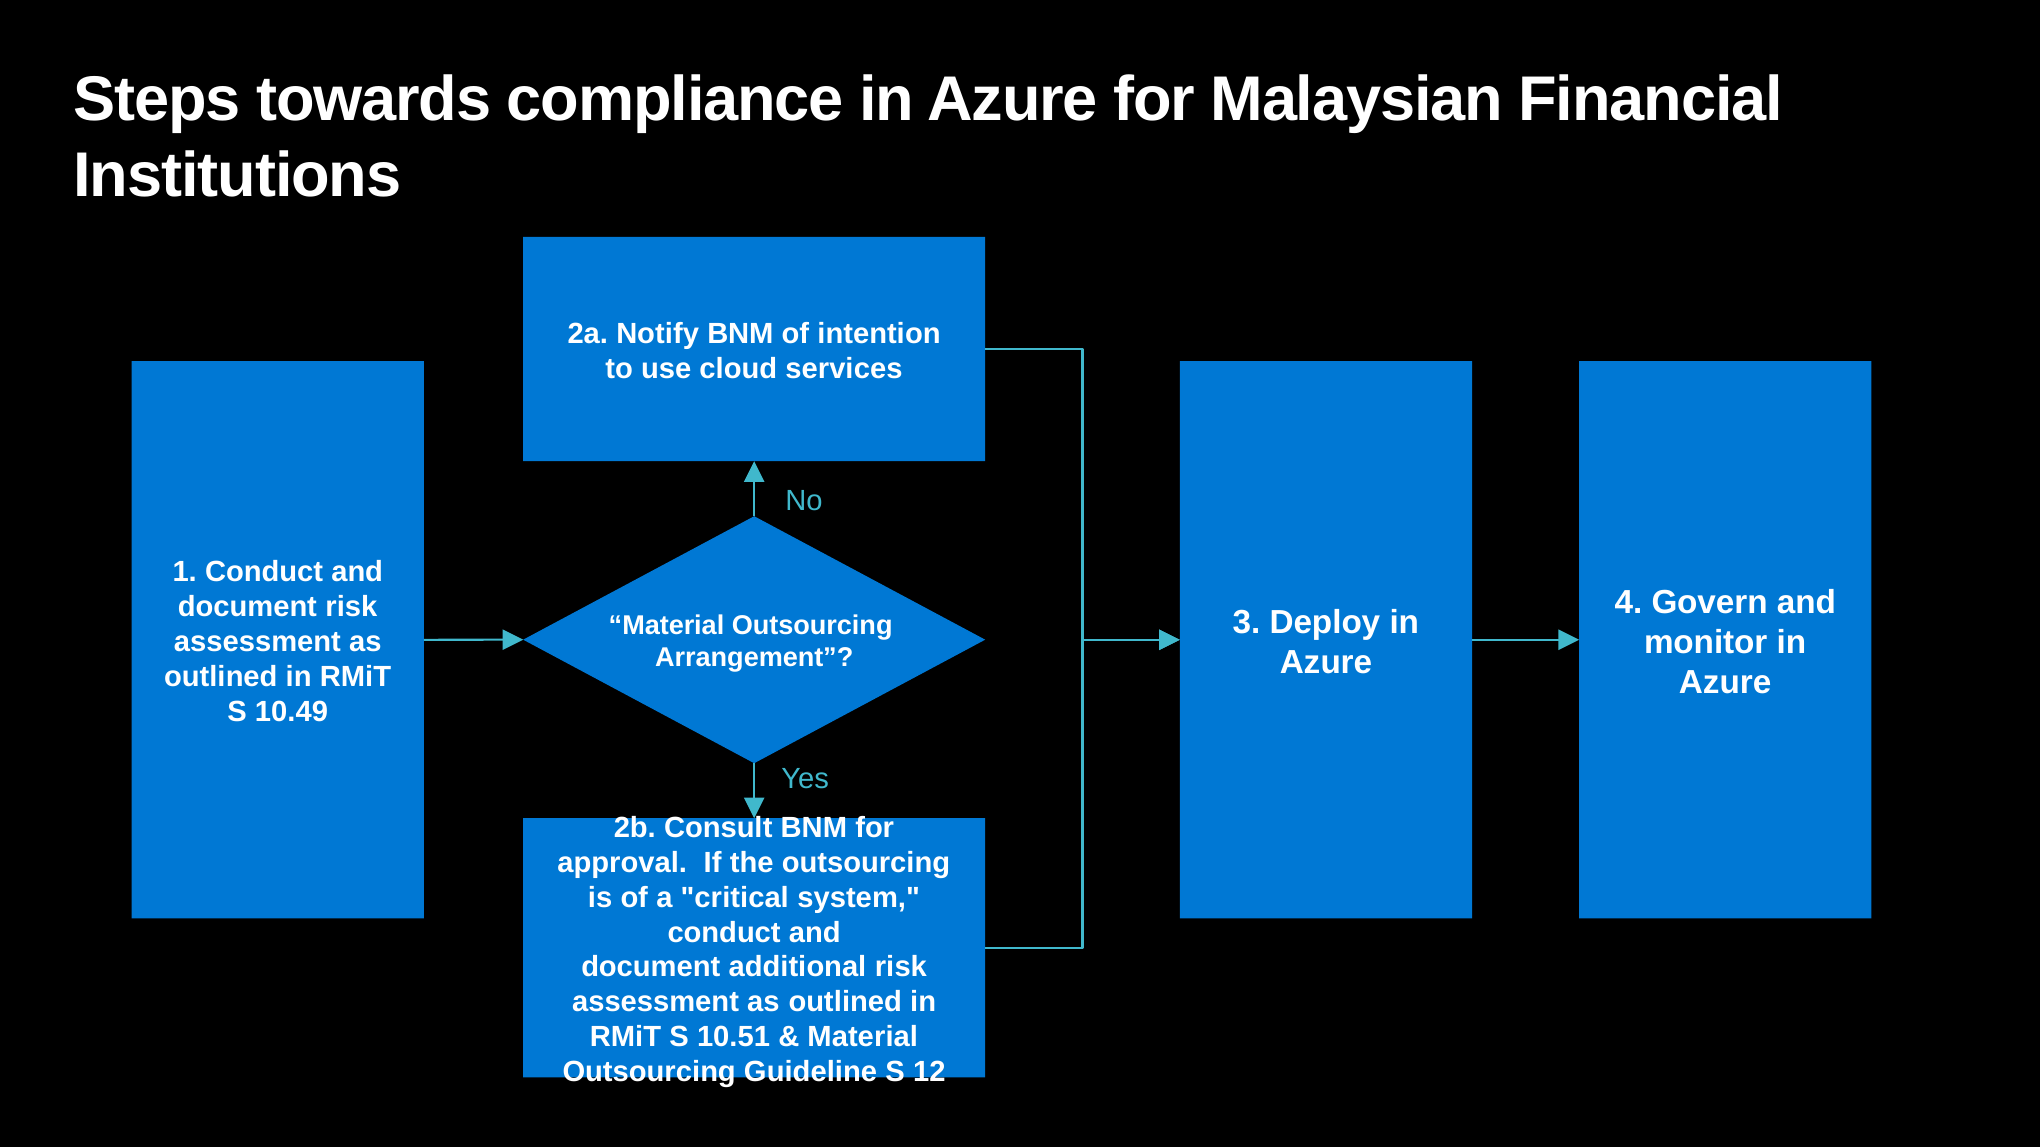

Steps towards compliance in Azure for Malaysian Financial Institutions
2a. Notify BNM of intention to use cloud services
1. Conduct and document risk assessment as
outlined in RMiT S 10.49
3. Deploy in Azure
4. Govern and monitor in Azure
No
“Material Outsourcing
Arrangement”?
Yes
2b. Consult BNM for approval.  If the outsourcing is of a "critical system," conduct and document additional risk assessment as outlined in RMiT S 10.51 & Material Outsourcing Guideline S 12